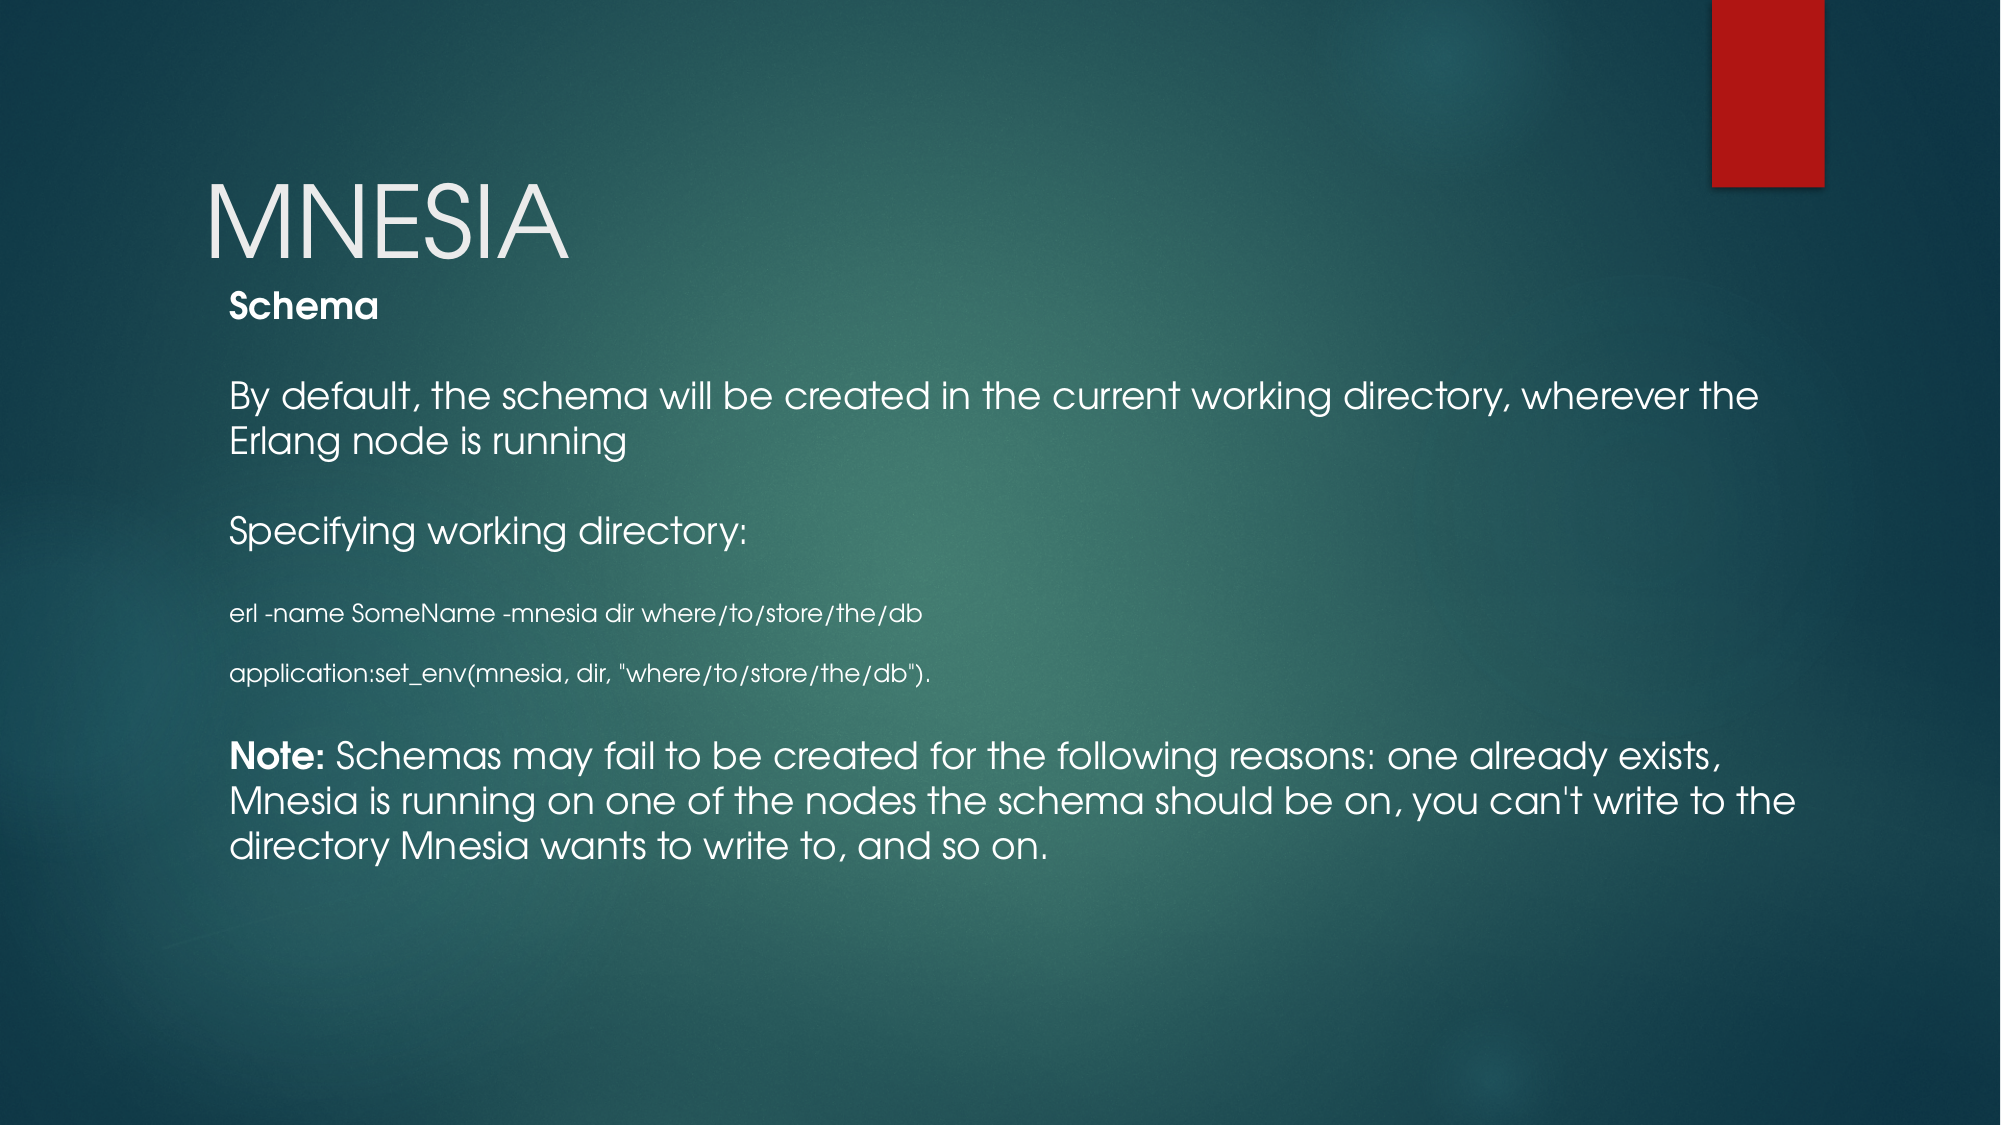

# MNESIA
Schema

By default, the schema will be created in the current working directory, wherever the Erlang node is running

Specifying working directory:

erl -name SomeName -mnesia dir where/to/store/the/db

application:set_env(mnesia, dir, "where/to/store/the/db").

Note: Schemas may fail to be created for the following reasons: one already exists, Mnesia is running on one of the nodes the schema should be on, you can't write to the directory Mnesia wants to write to, and so on.